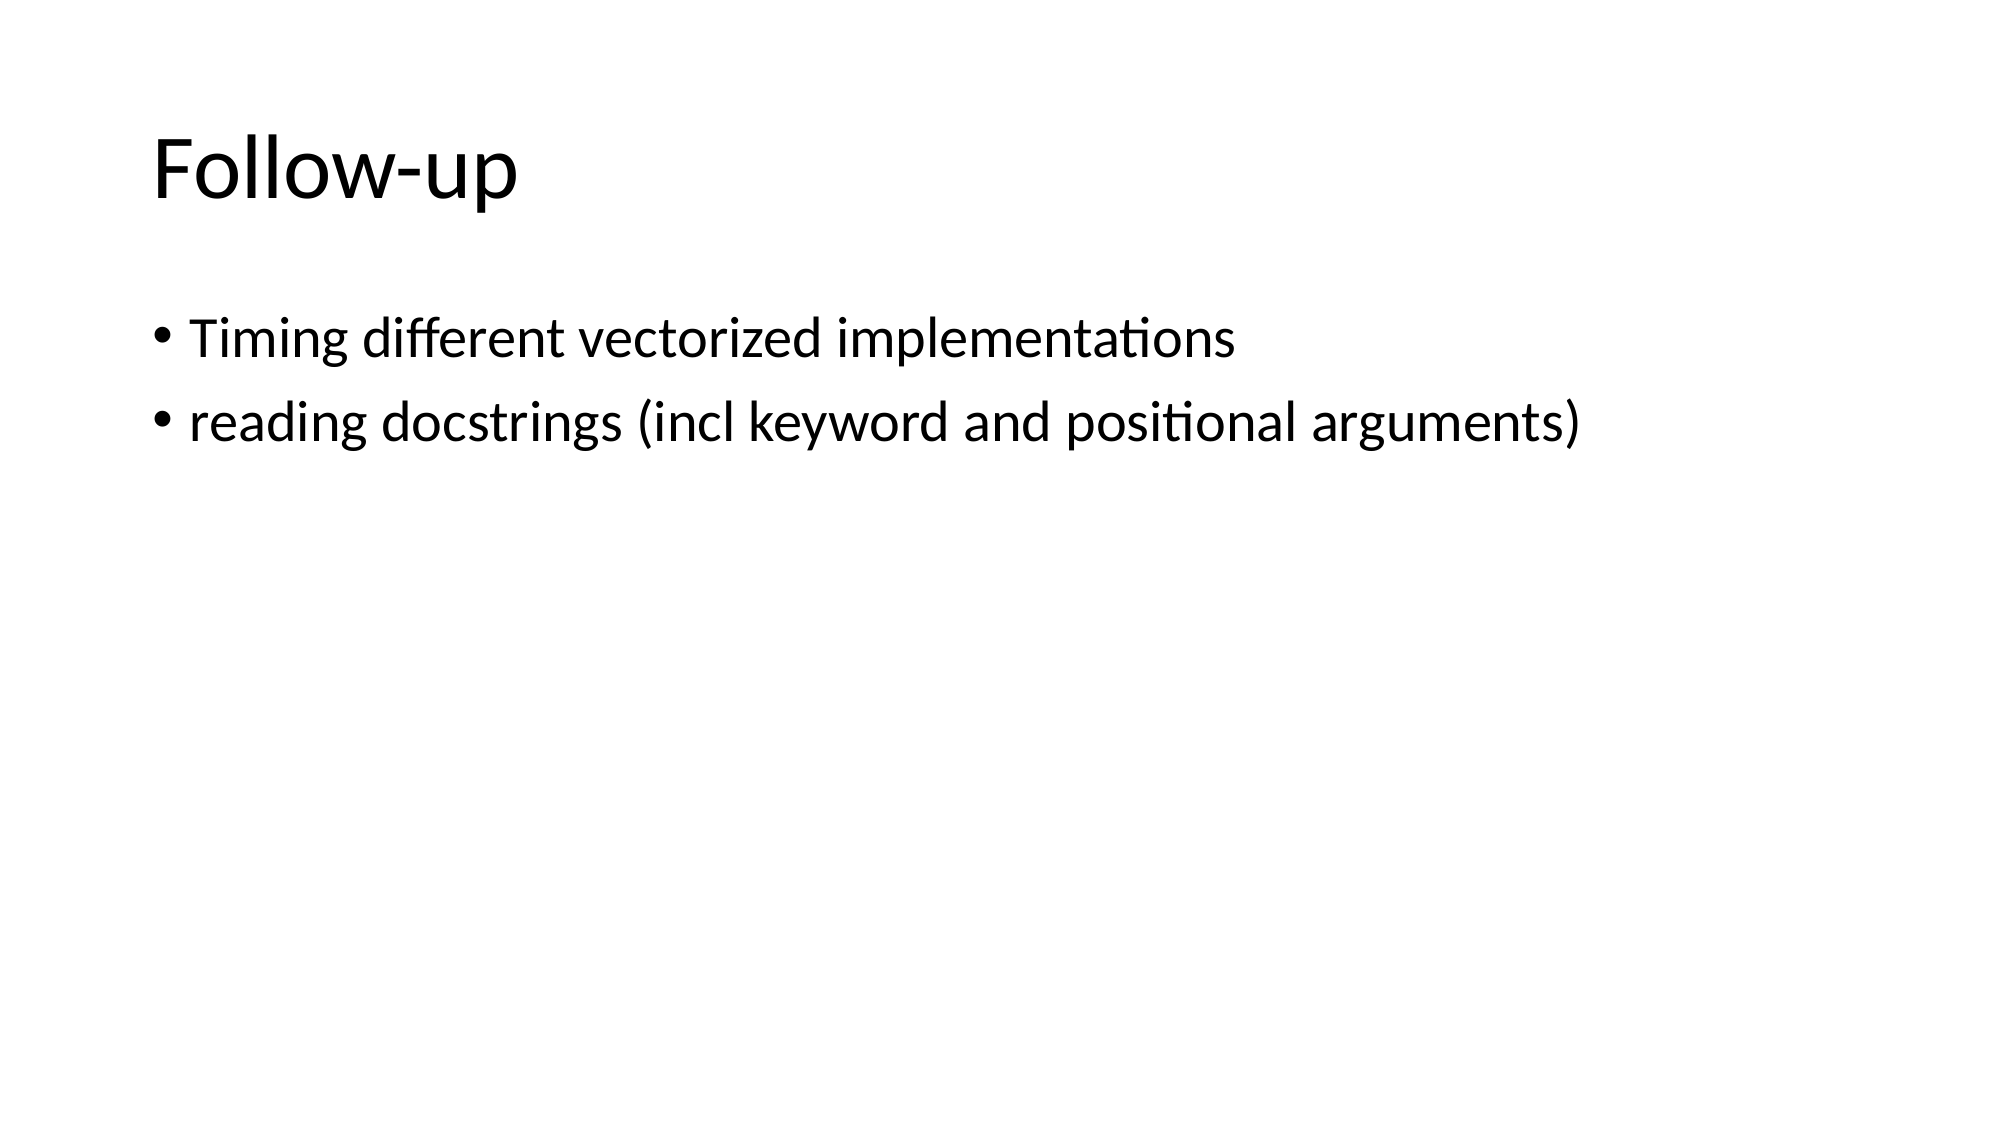

# Follow-up
Timing different vectorized implementations
reading docstrings (incl keyword and positional arguments)